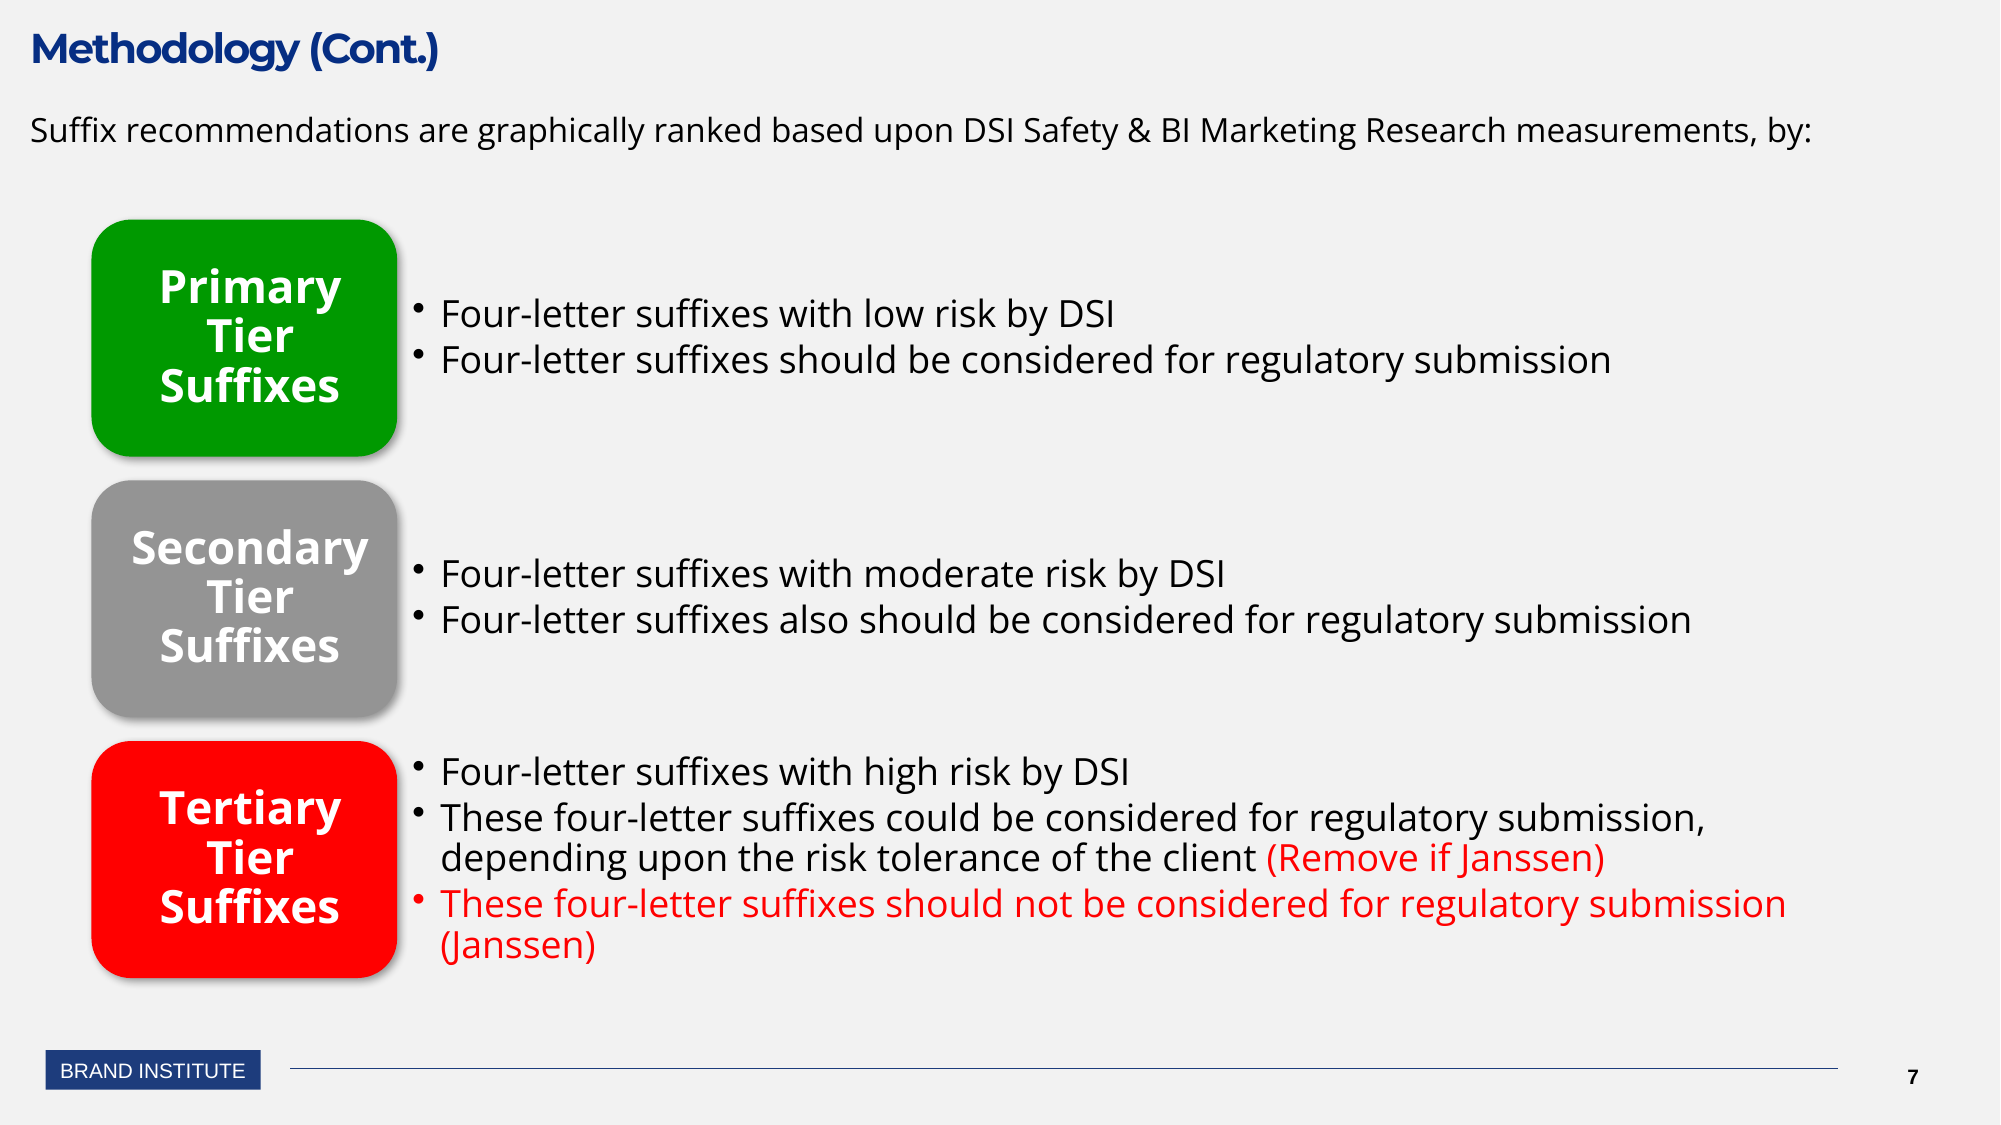

# Methodology (Cont.)
Suffix recommendations are graphically ranked based upon DSI Safety & BI Marketing Research measurements, by:

Four-letter suffixes with low risk by DSI
Four-letter suffixes should be considered for regulatory submission
Primary Tier Suffixes
Four-letter suffixes with moderate risk by DSI
Four-letter suffixes also should be considered for regulatory submission
Secondary Tier Suffixes
Four-letter suffixes with high risk by DSI
These four-letter suffixes could be considered for regulatory submission, depending upon the risk tolerance of the client (Remove if Janssen)
These four-letter suffixes should not be considered for regulatory submission (Janssen)
Tertiary Tier Suffixes